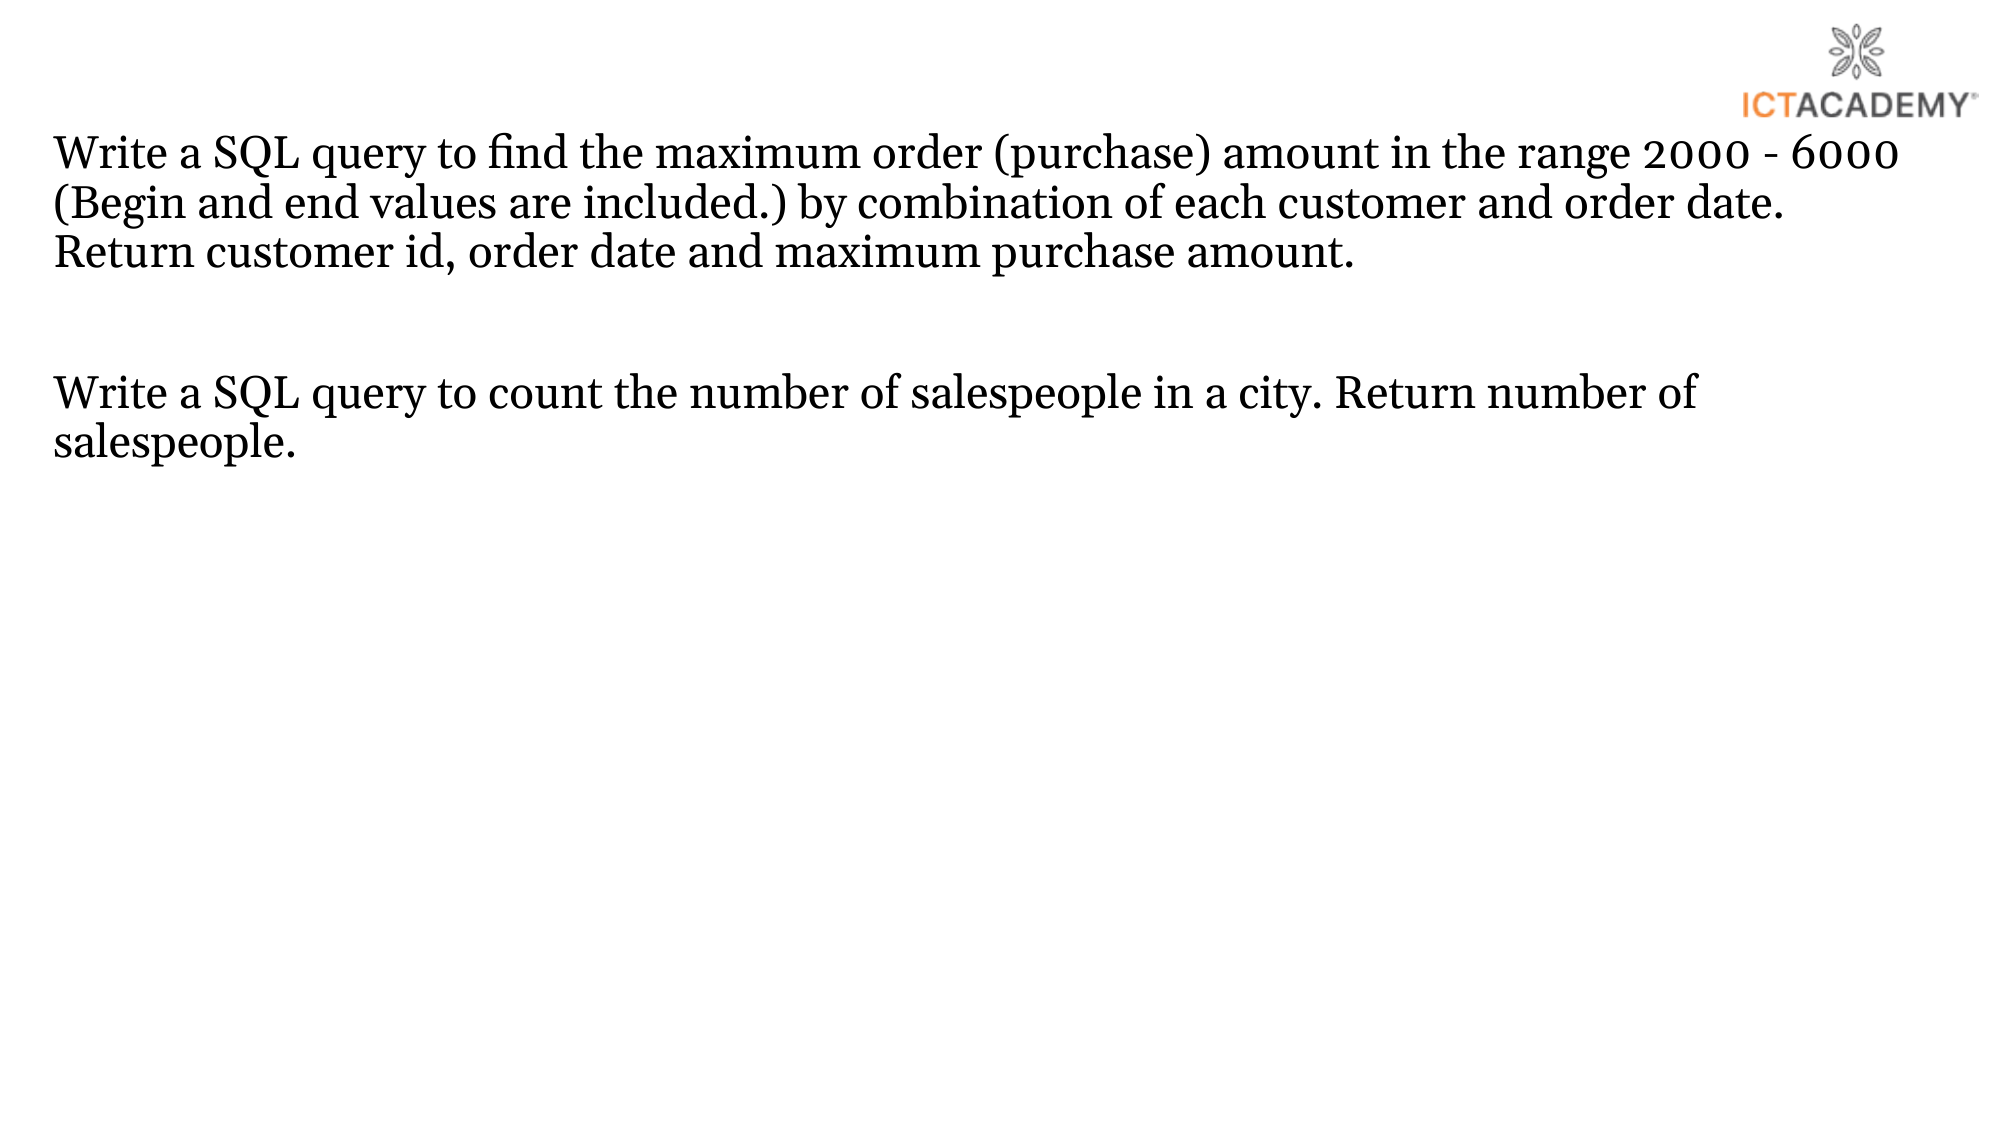

Write a SQL query to find the maximum order (purchase) amount in the range 2000 - 6000 (Begin and end values are included.) by combination of each customer and order date. Return customer id, order date and maximum purchase amount.

Write a SQL query to count the number of salespeople in a city. Return number of salespeople.